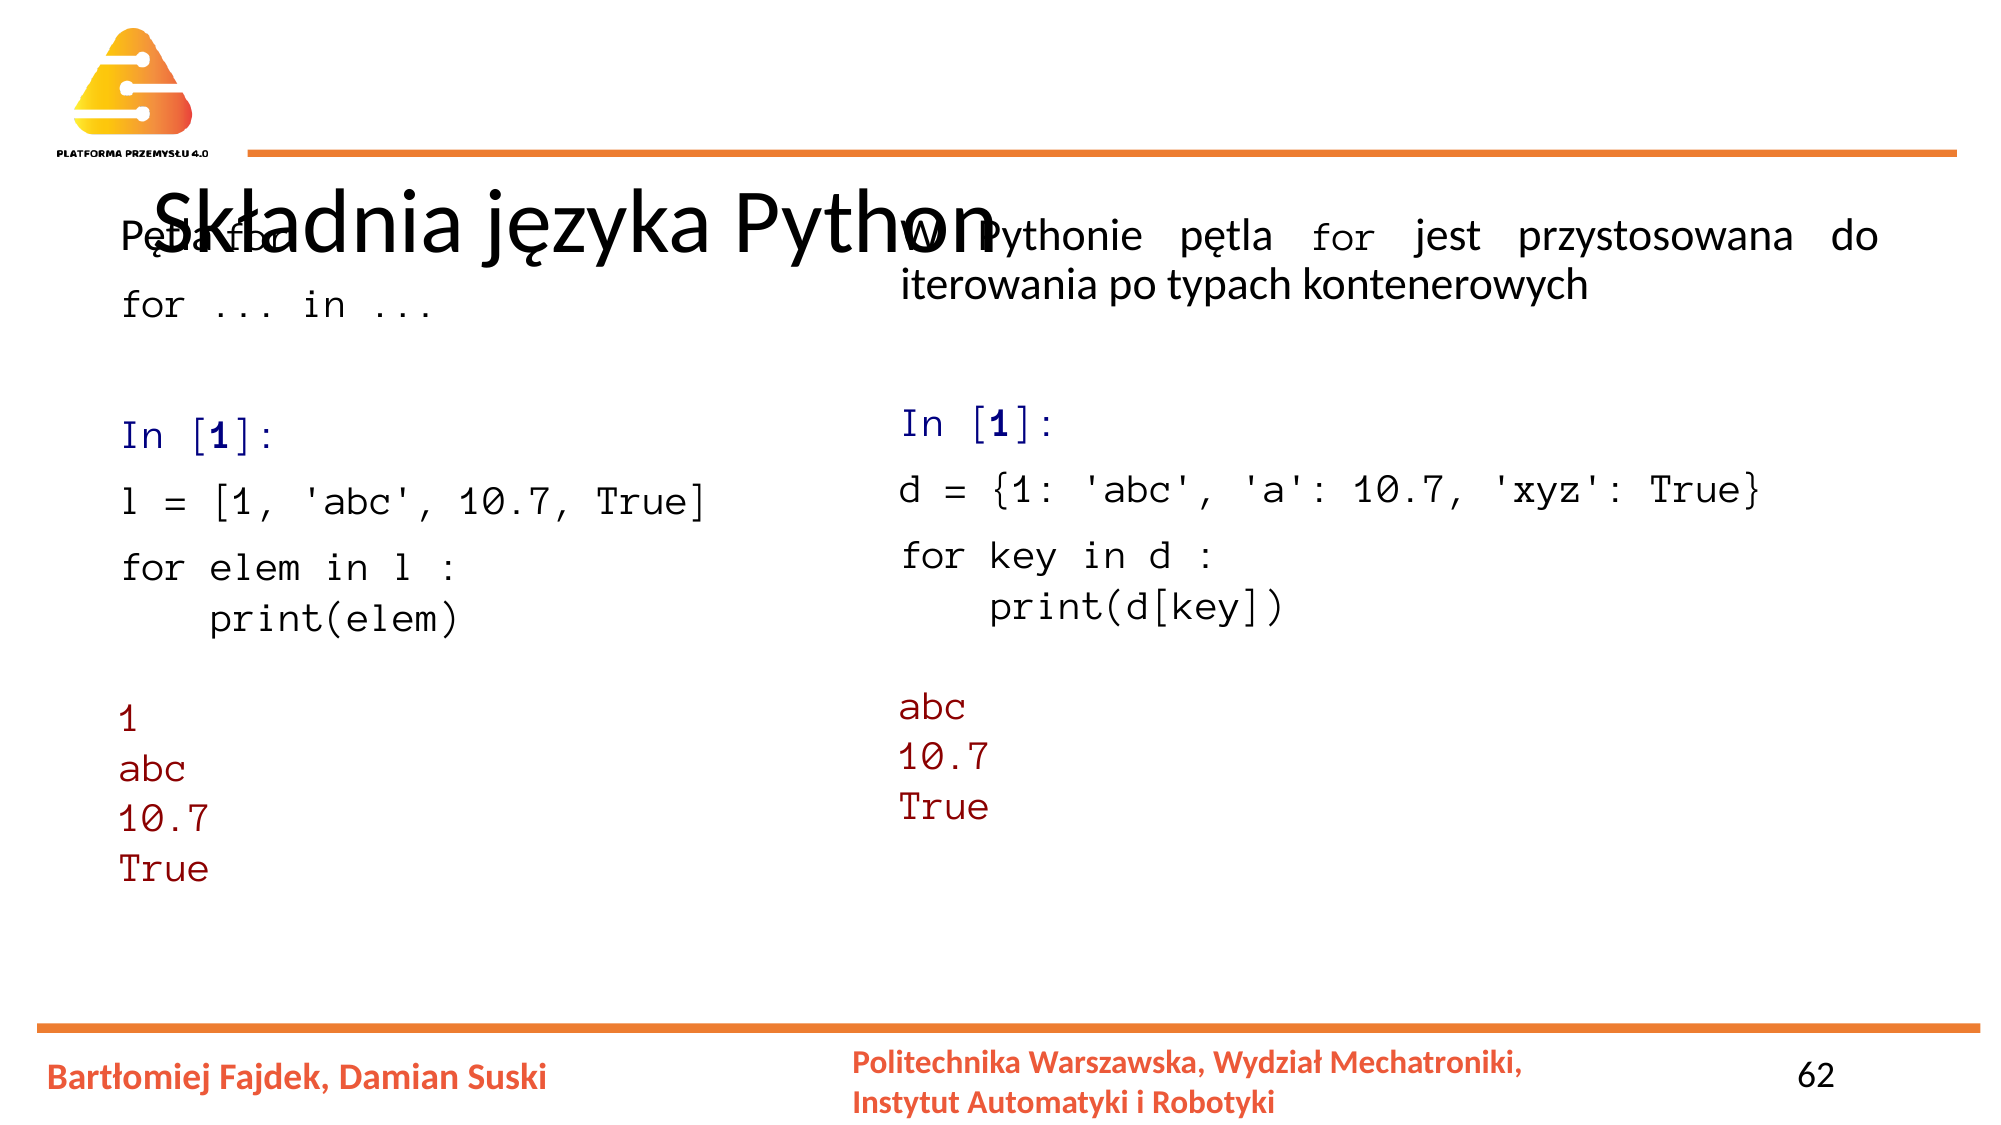

# Składnia języka Python
Pętla for
for ... in ...

In [1]:
l = [1, 'abc', 10.7, True]
for elem in l :
    print(elem)

1
abc
10.7
True

W Pythonie pętla for jest przystosowana do iterowania po typach kontenerowych

In [1]:
d = {1: 'abc', 'a': 10.7, 'xyz': True}
for key in d :
    print(d[key])

abc
10.7
True

62